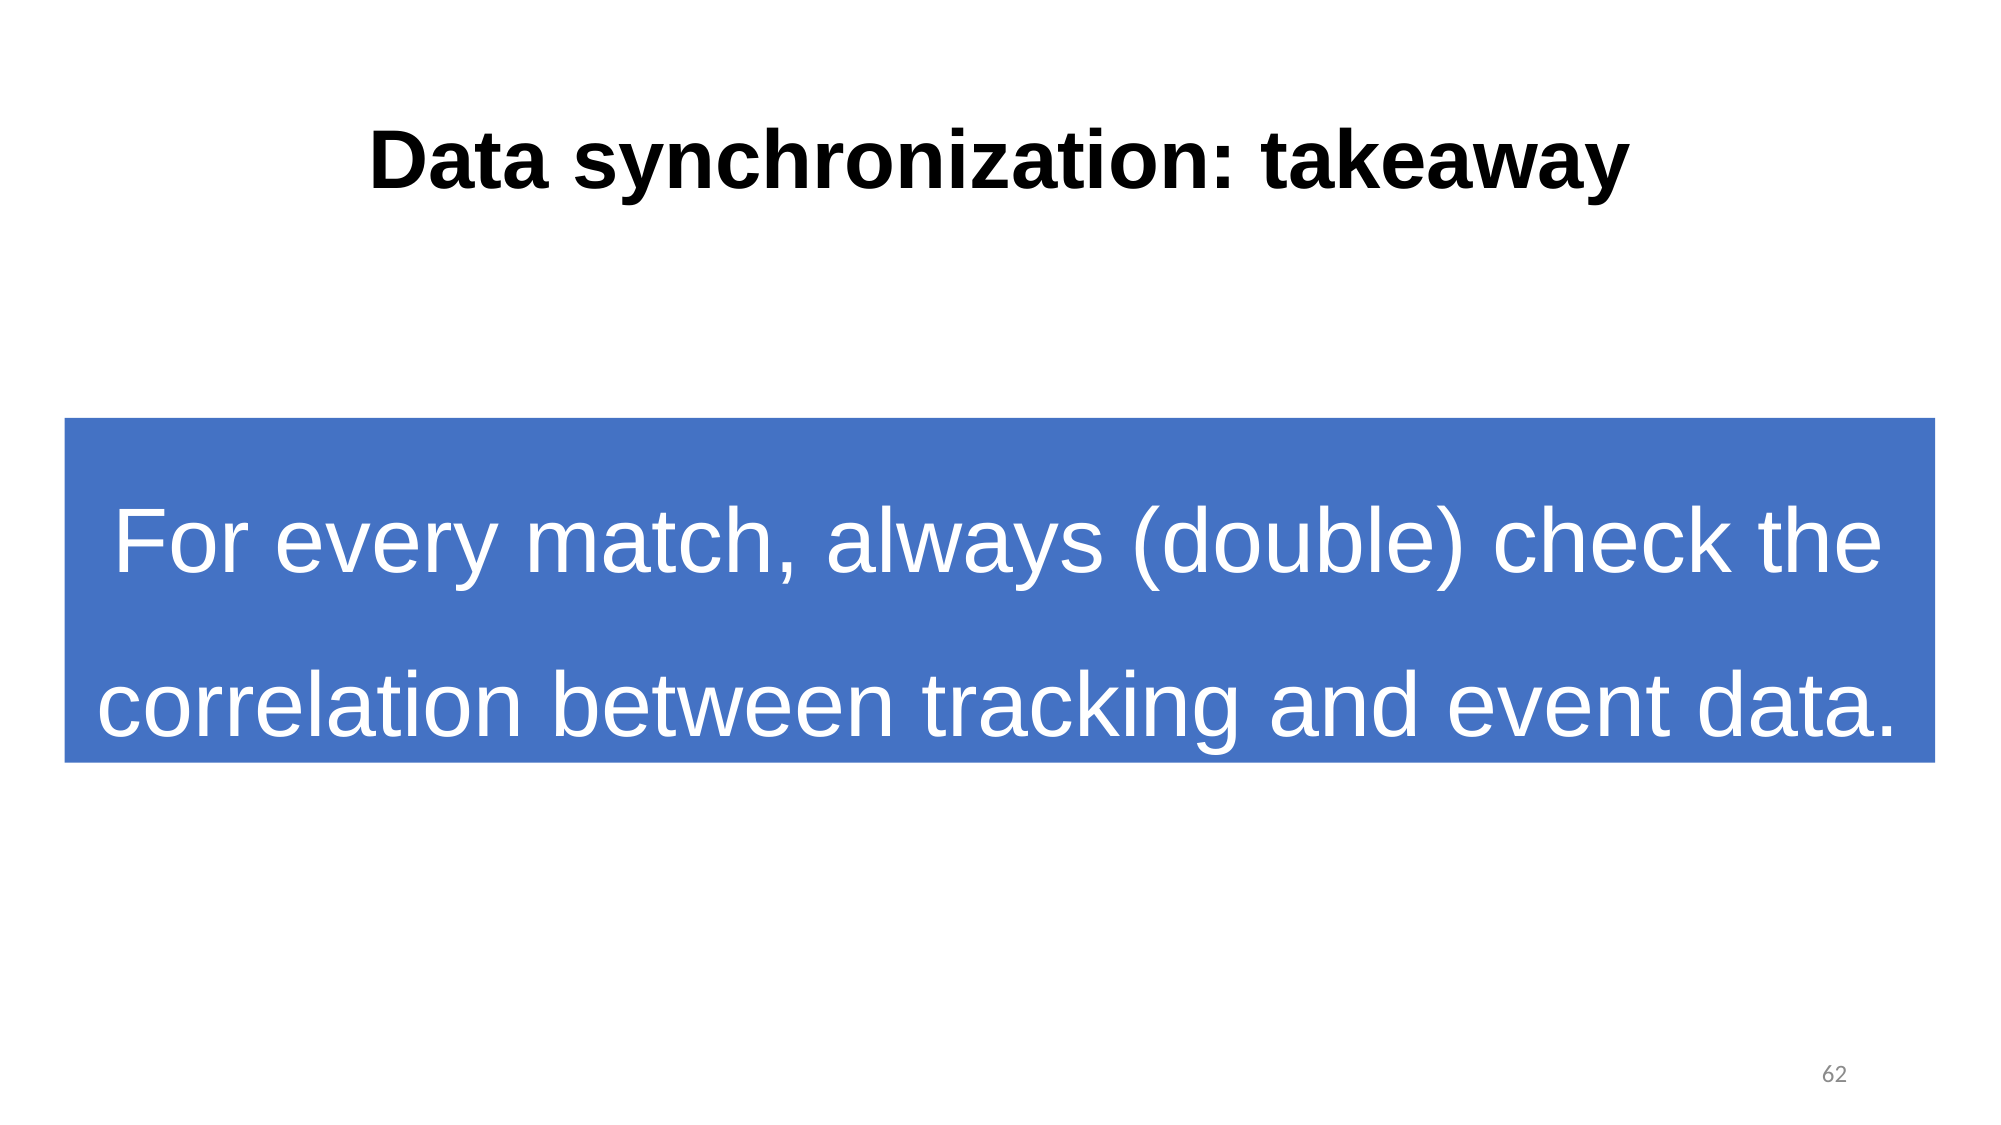

Data synchronization: takeaway
For every match, always (double) check the correlation between tracking and event data.
62